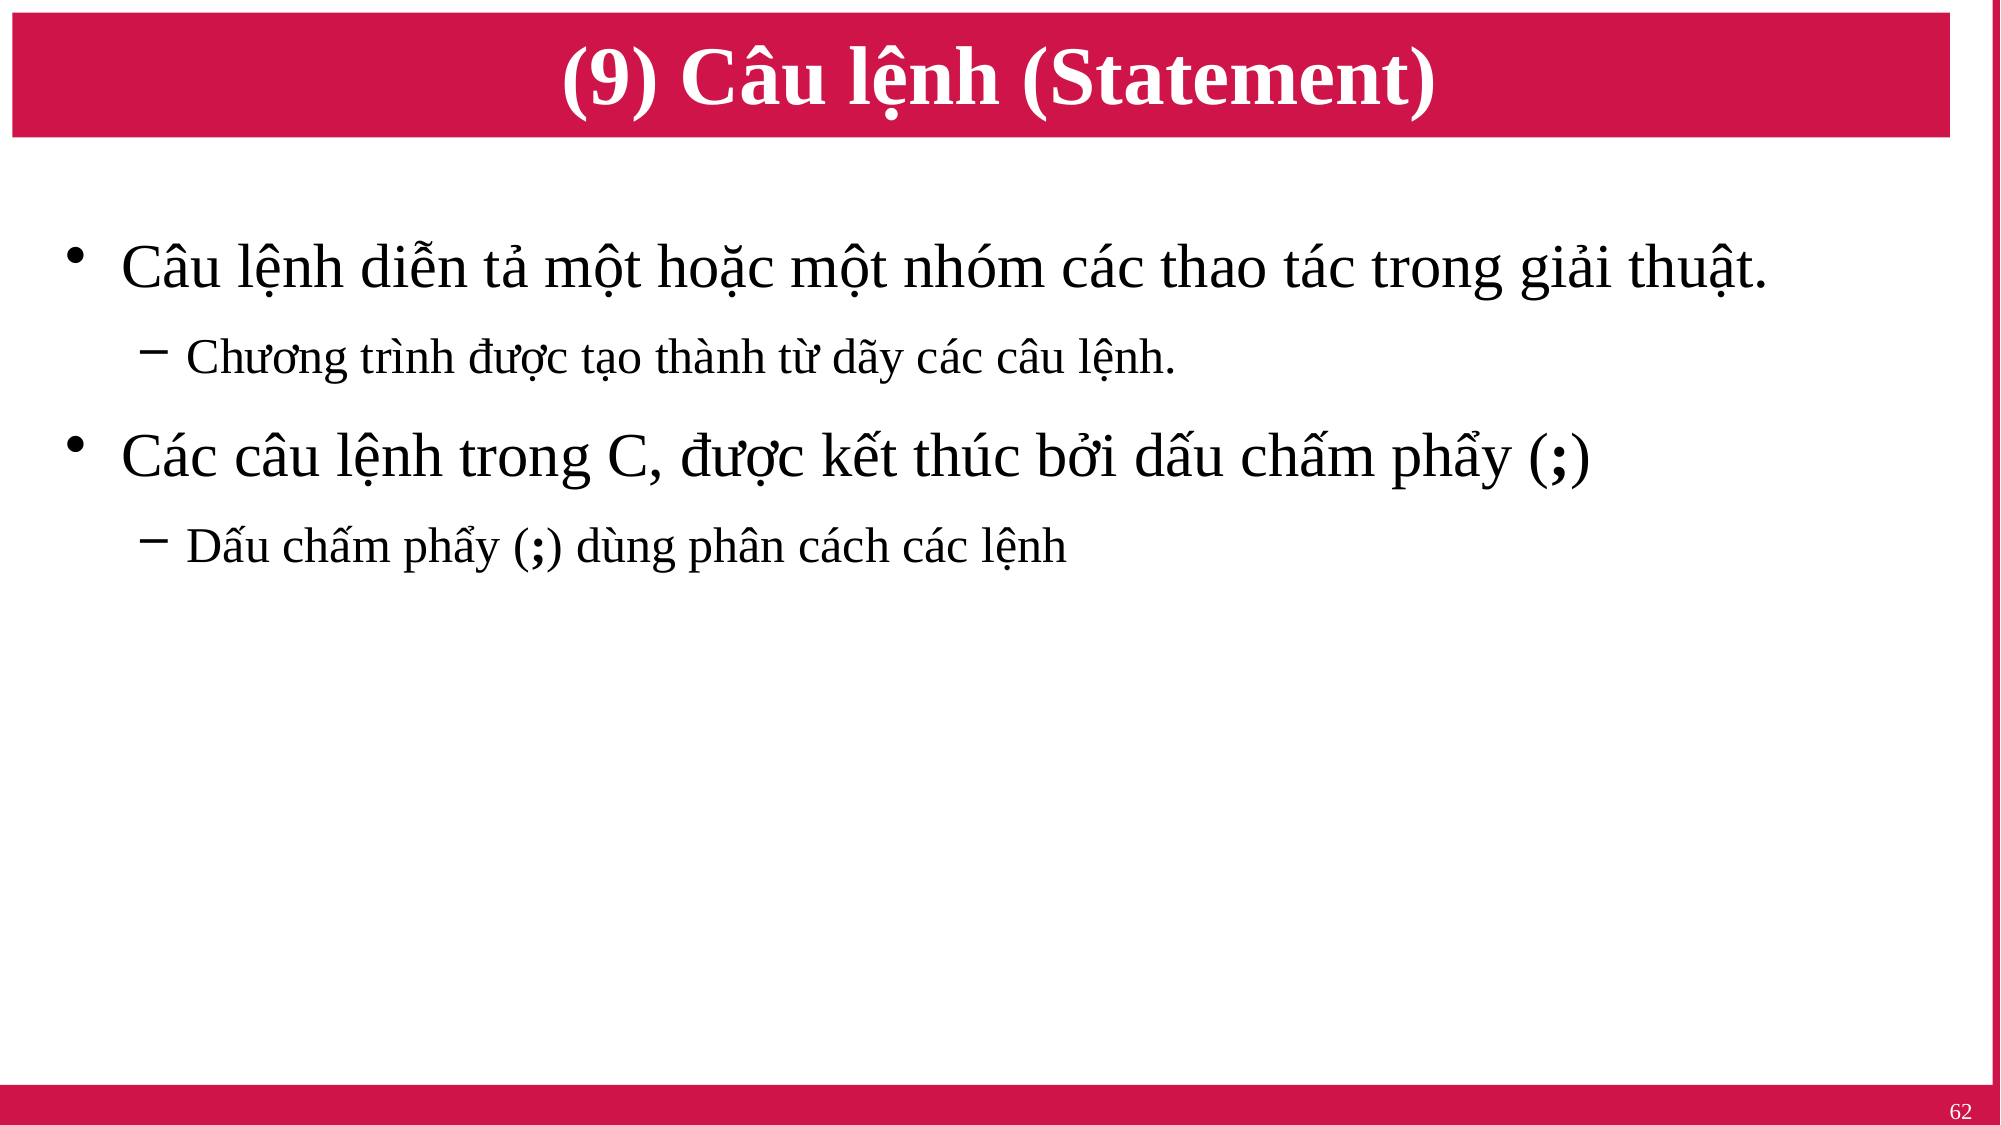

# (9) Câu lệnh (Statement)
Câu lệnh diễn tả một hoặc một nhóm các thao tác trong giải thuật.
Chương trình được tạo thành từ dãy các câu lệnh.
Các câu lệnh trong C, được kết thúc bởi dấu chấm phẩy (;)
Dấu chấm phẩy (;) dùng phân cách các lệnh
62